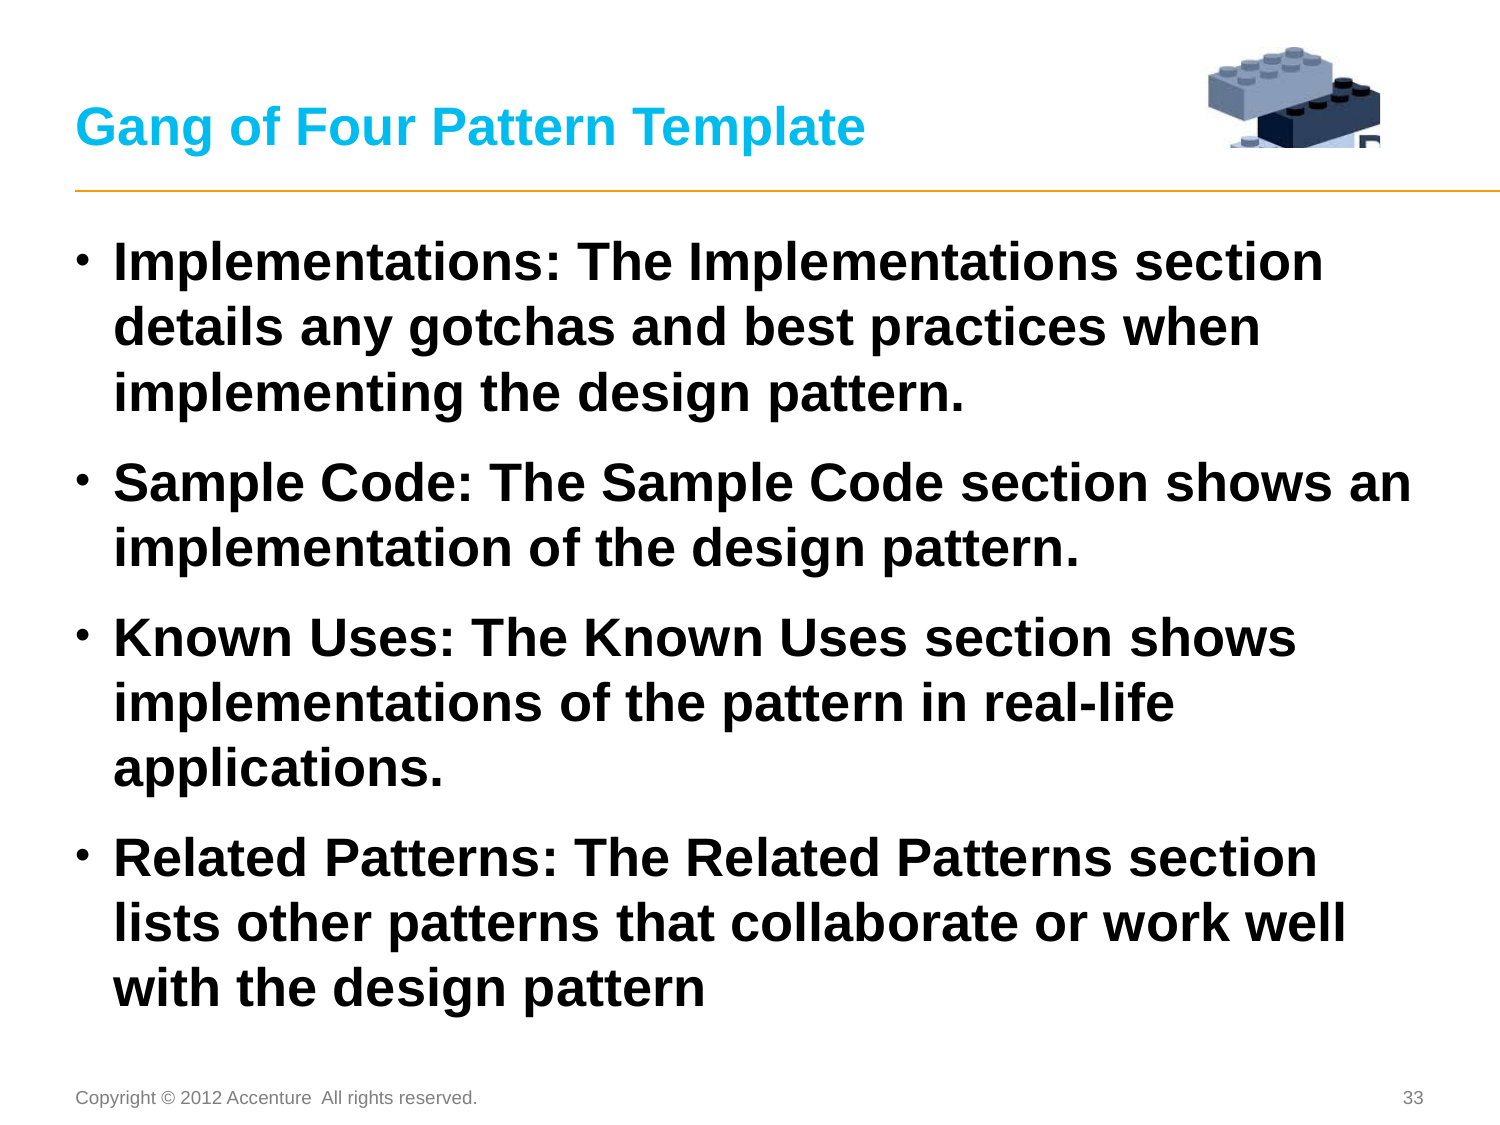

# Gang of Four Pattern Template
Implementations: The Implementations section details any gotchas and best practices when implementing the design pattern.
Sample Code: The Sample Code section shows an implementation of the design pattern.
Known Uses: The Known Uses section shows implementations of the pattern in real-life applications.
Related Patterns: The Related Patterns section lists other patterns that collaborate or work well with the design pattern